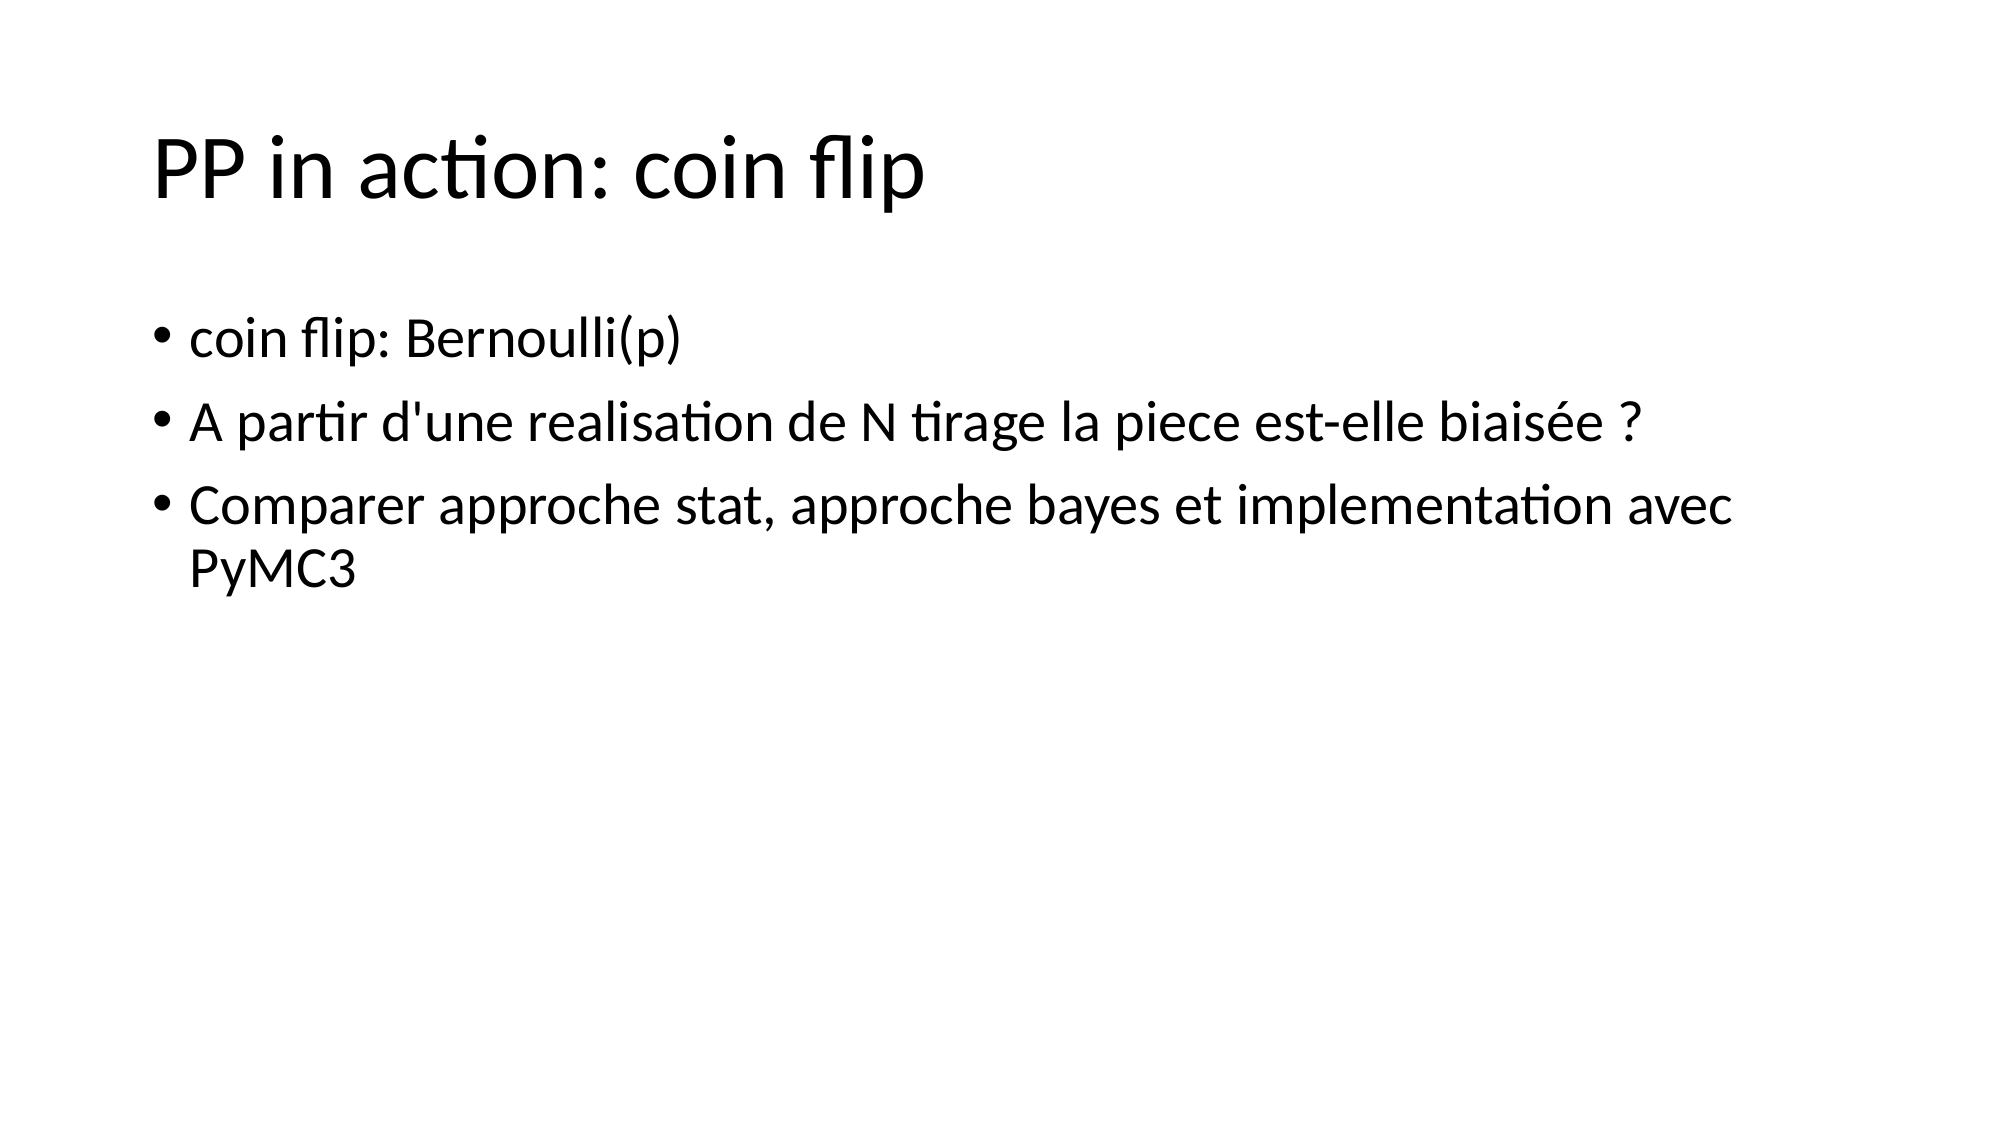

# PP in action: coin flip
coin flip: Bernoulli(p)
A partir d'une realisation de N tirage la piece est-elle biaisée ?
Comparer approche stat, approche bayes et implementation avec PyMC3